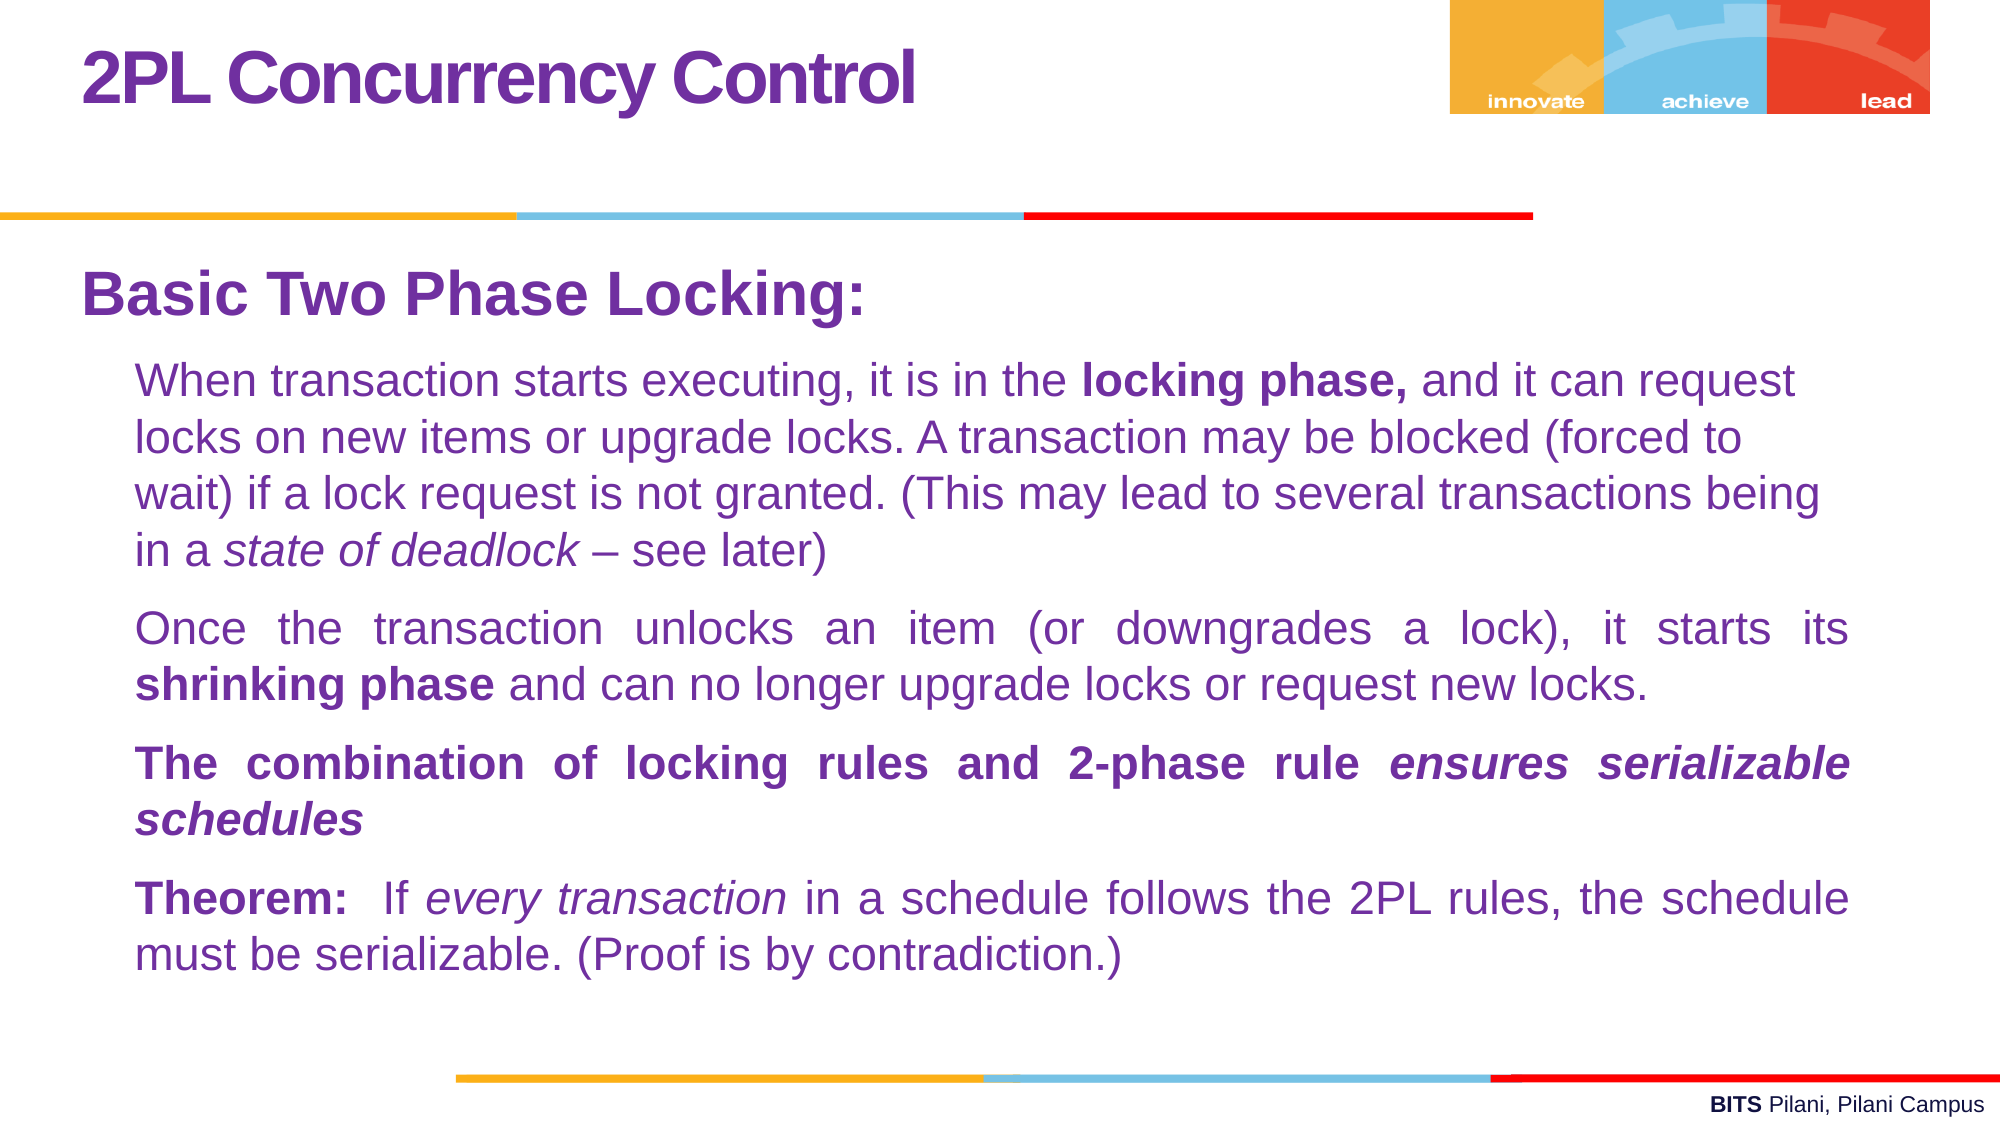

2PL Concurrency Control

Basic Two Phase Locking:
	When transaction starts executing, it is in the locking phase, and it can request locks on new items or upgrade locks. A transaction may be blocked (forced to wait) if a lock request is not granted. (This may lead to several transactions being in a state of deadlock – see later)
	Once the transaction unlocks an item (or downgrades a lock), it starts its shrinking phase and can no longer upgrade locks or request new locks.
	The combination of locking rules and 2-phase rule ensures serializable schedules
	Theorem:  If every transaction in a schedule follows the 2PL rules, the schedule must be serializable. (Proof is by contradiction.)